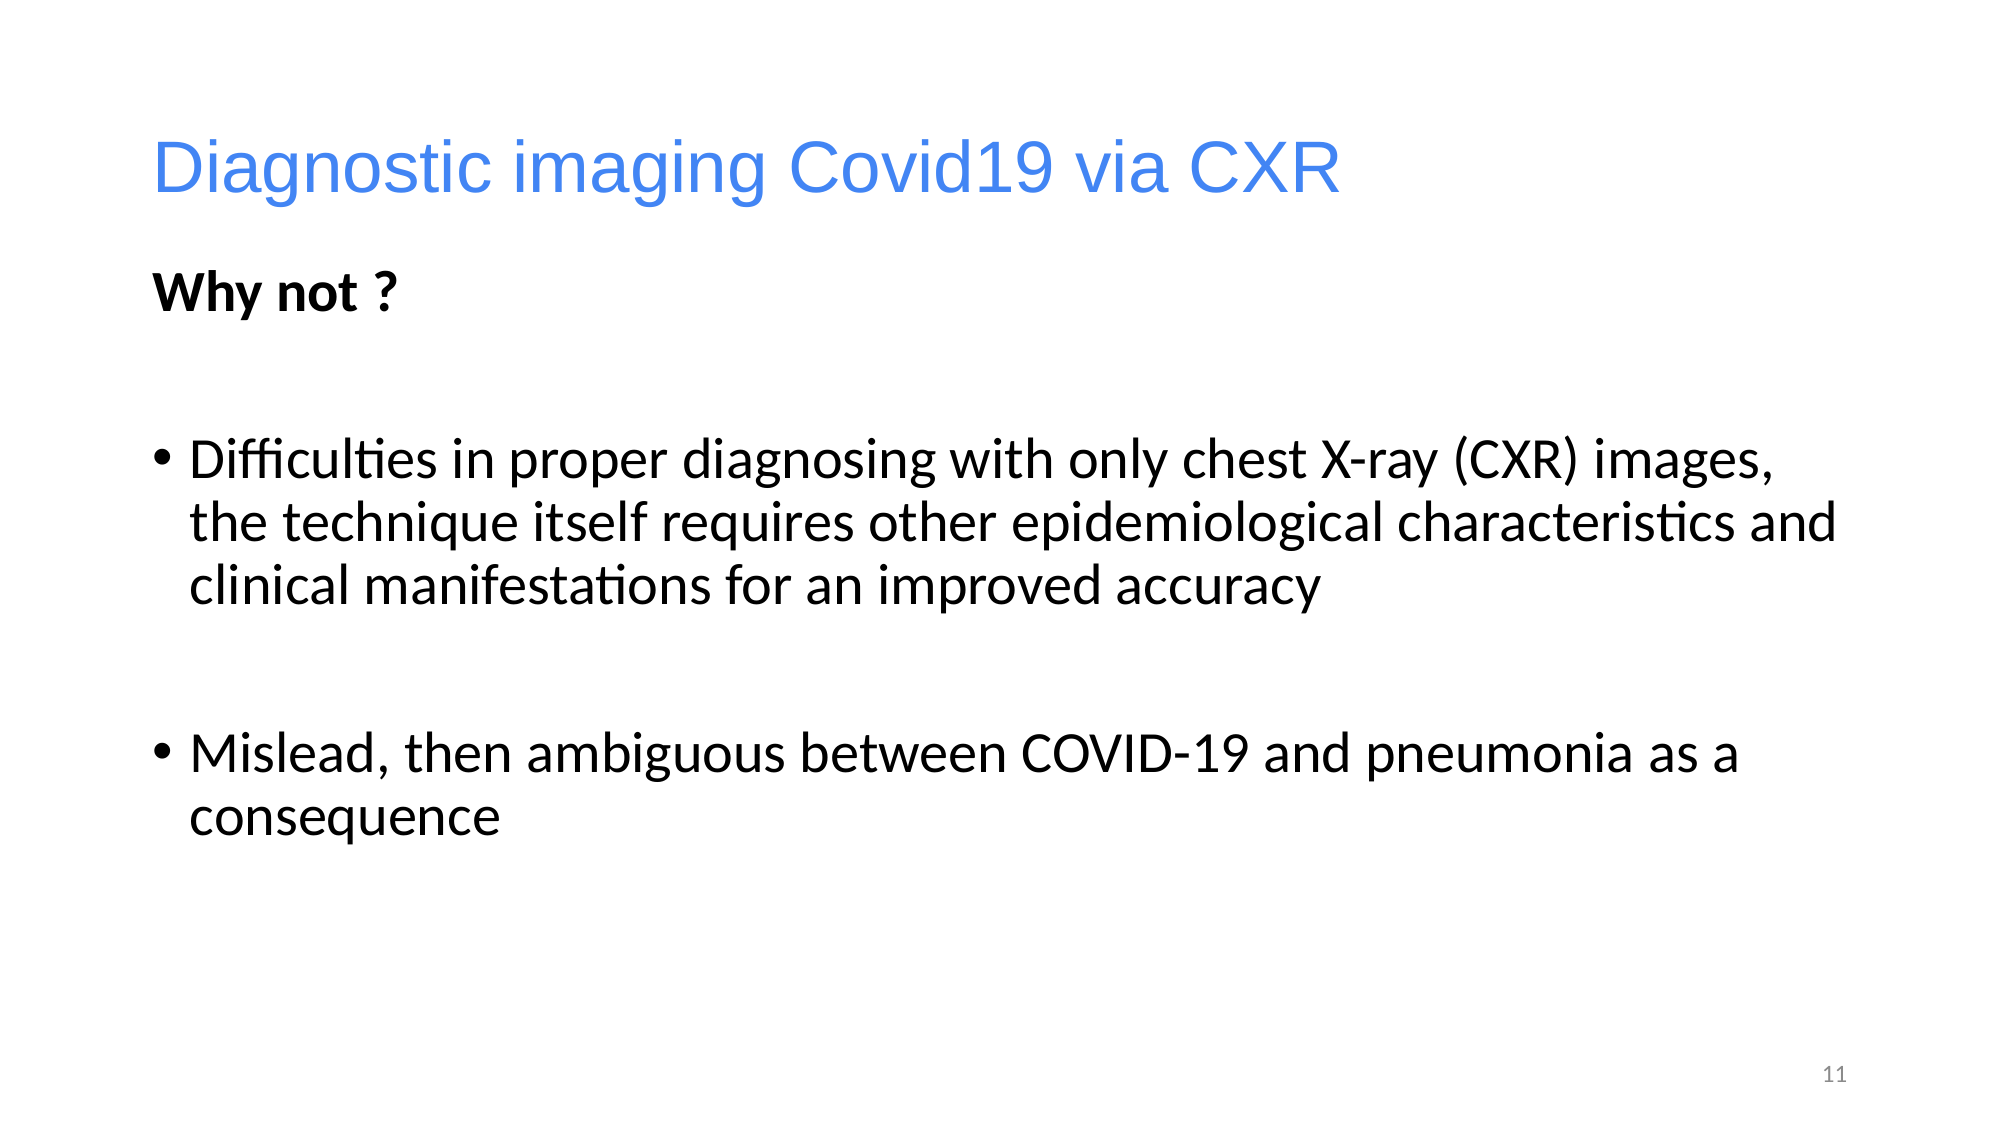

# Diagnostic imaging Covid19 via CXR
Why not ?

Difficulties in proper diagnosing with only chest X-ray (CXR) images, the technique itself requires other epidemiological characteristics and clinical manifestations for an improved accuracy

Mislead, then ambiguous between COVID-19 and pneumonia as a consequence

11